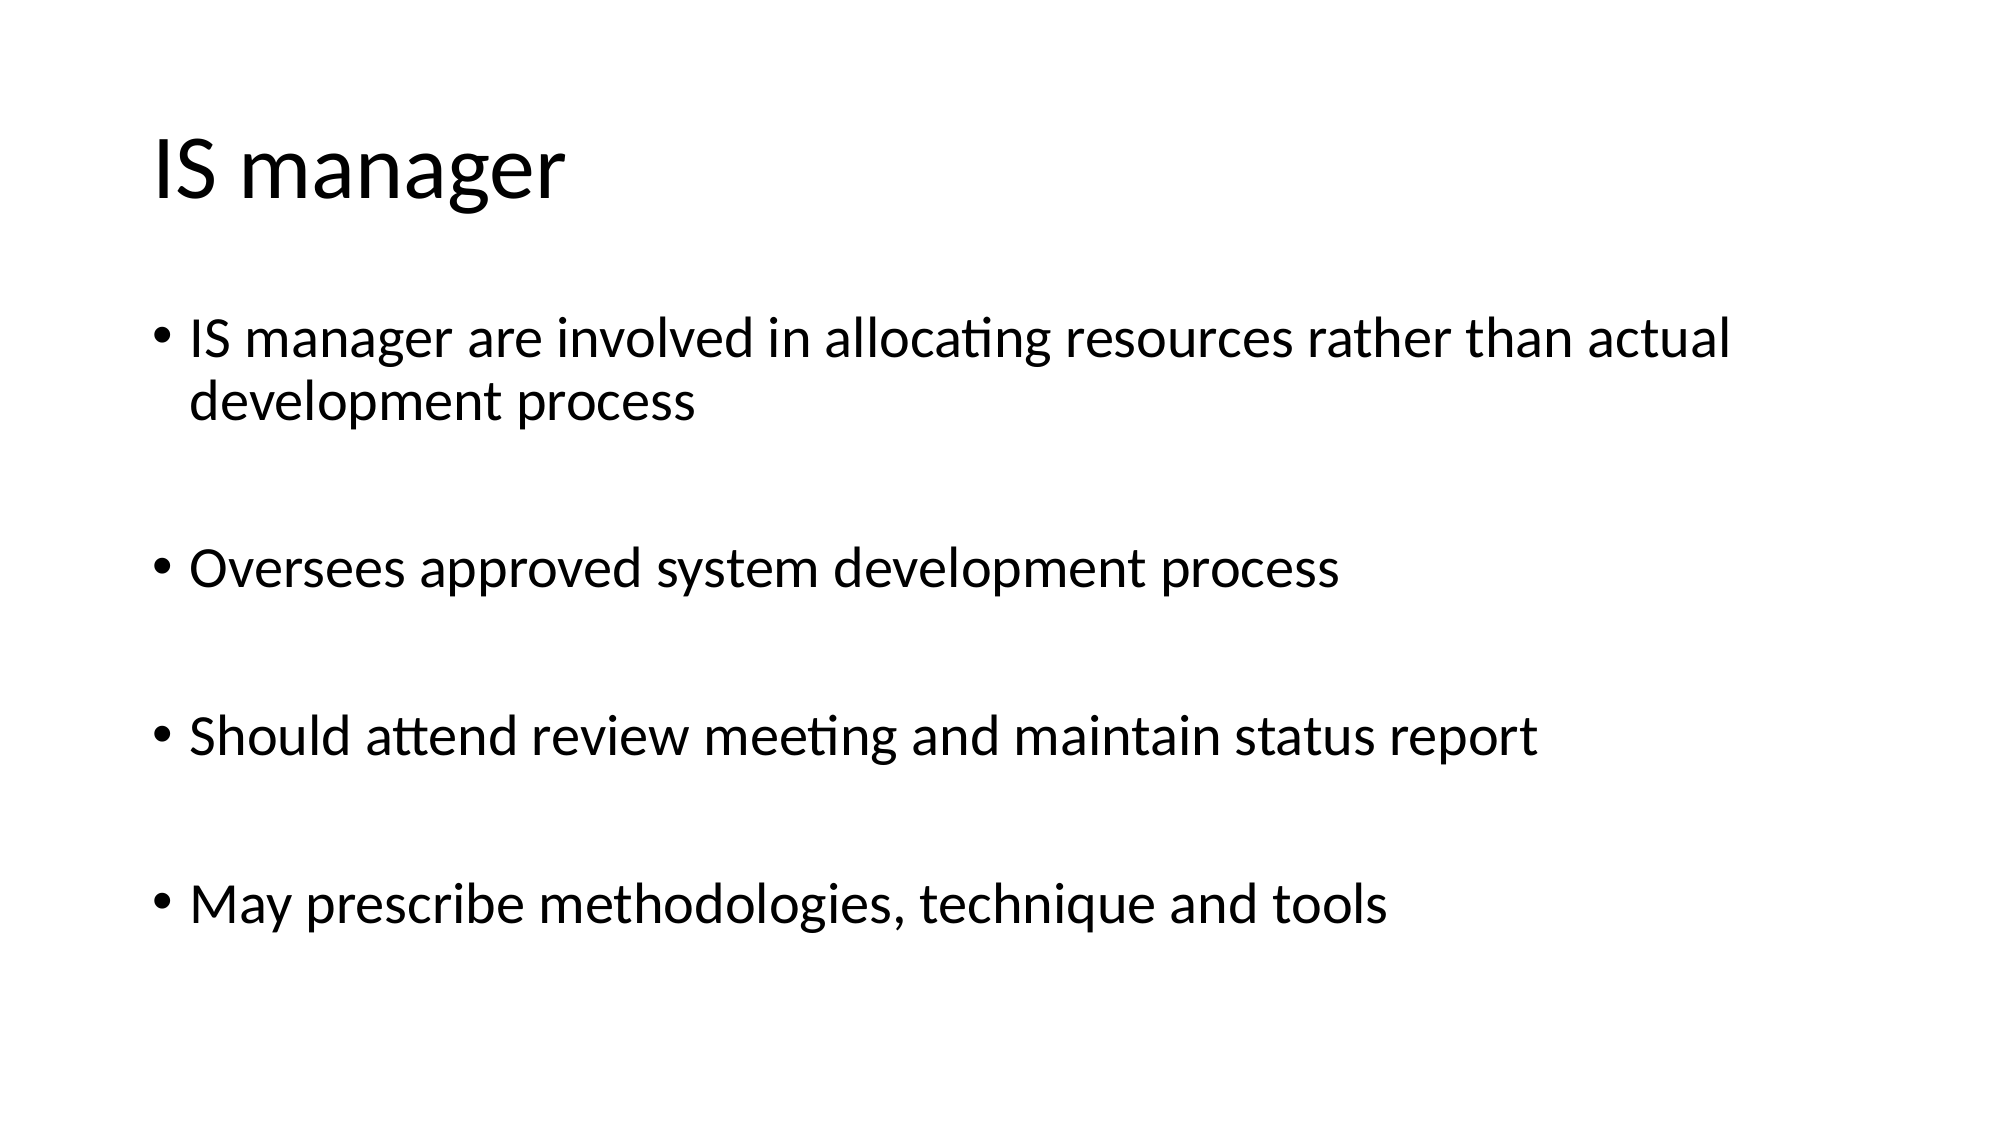

# IS manager
IS manager are involved in allocating resources rather than actual development process

Oversees approved system development process

Should attend review meeting and maintain status report

May prescribe methodologies, technique and tools